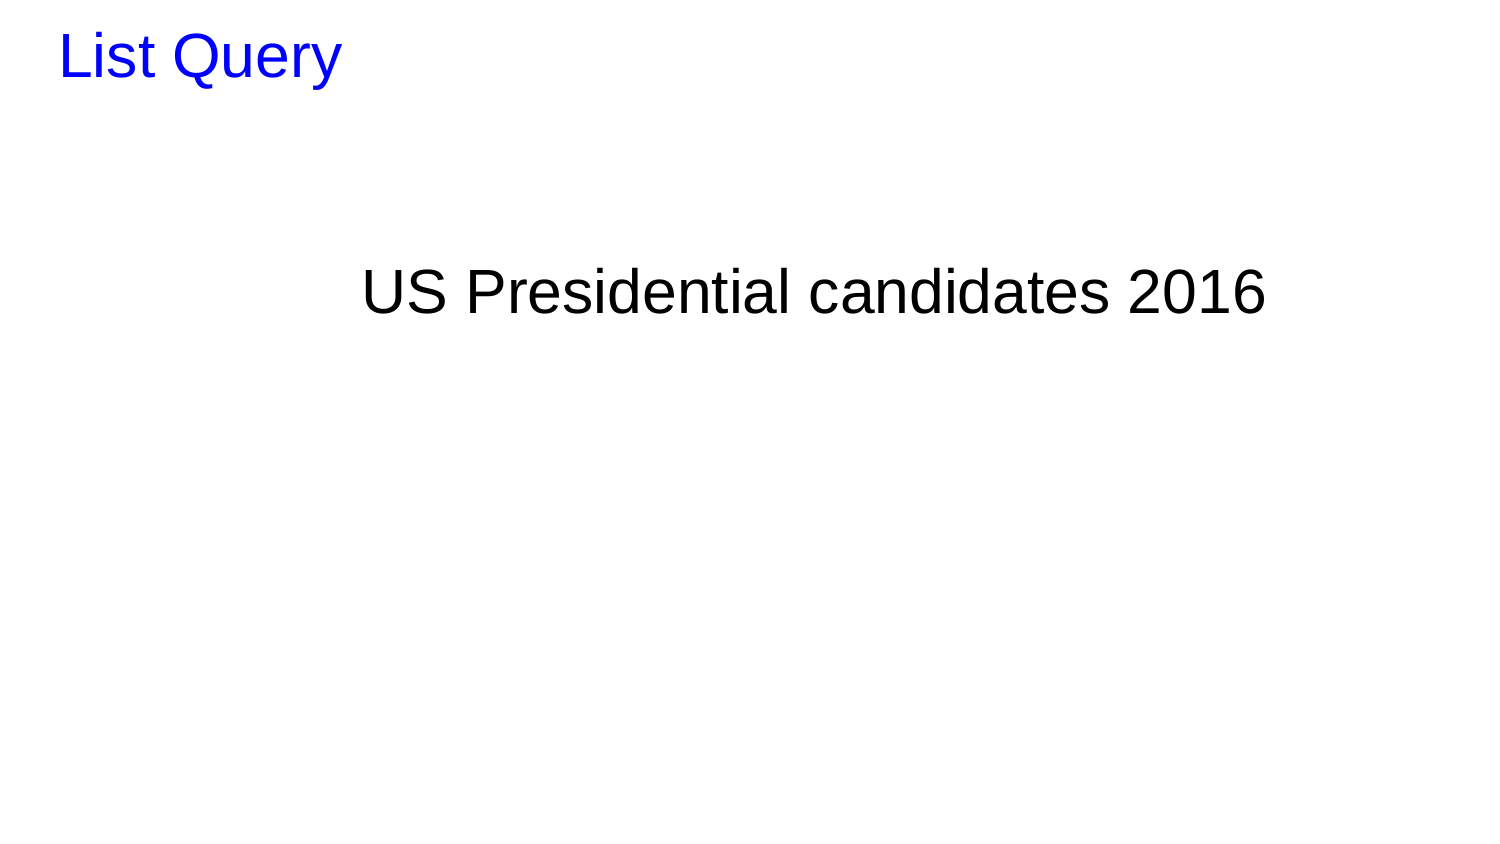

# List Query
US Presidential candidates 2016